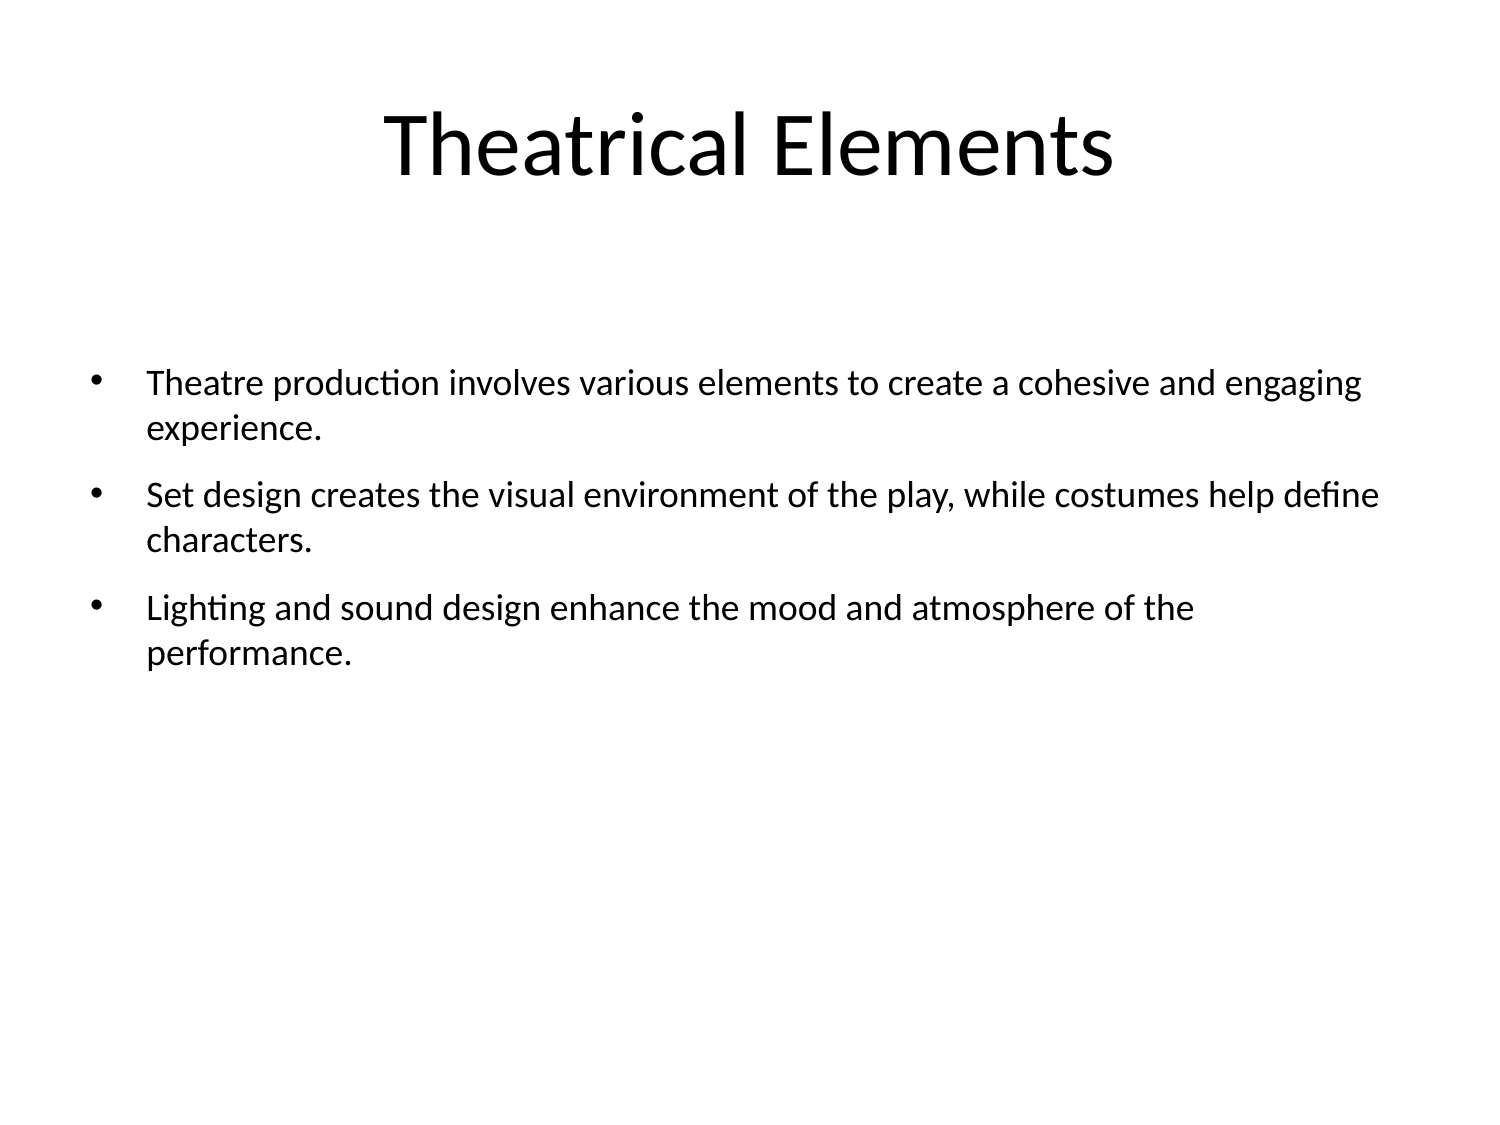

# Theatrical Elements

Theatre production involves various elements to create a cohesive and engaging experience.
Set design creates the visual environment of the play, while costumes help define characters.
Lighting and sound design enhance the mood and atmosphere of the performance.